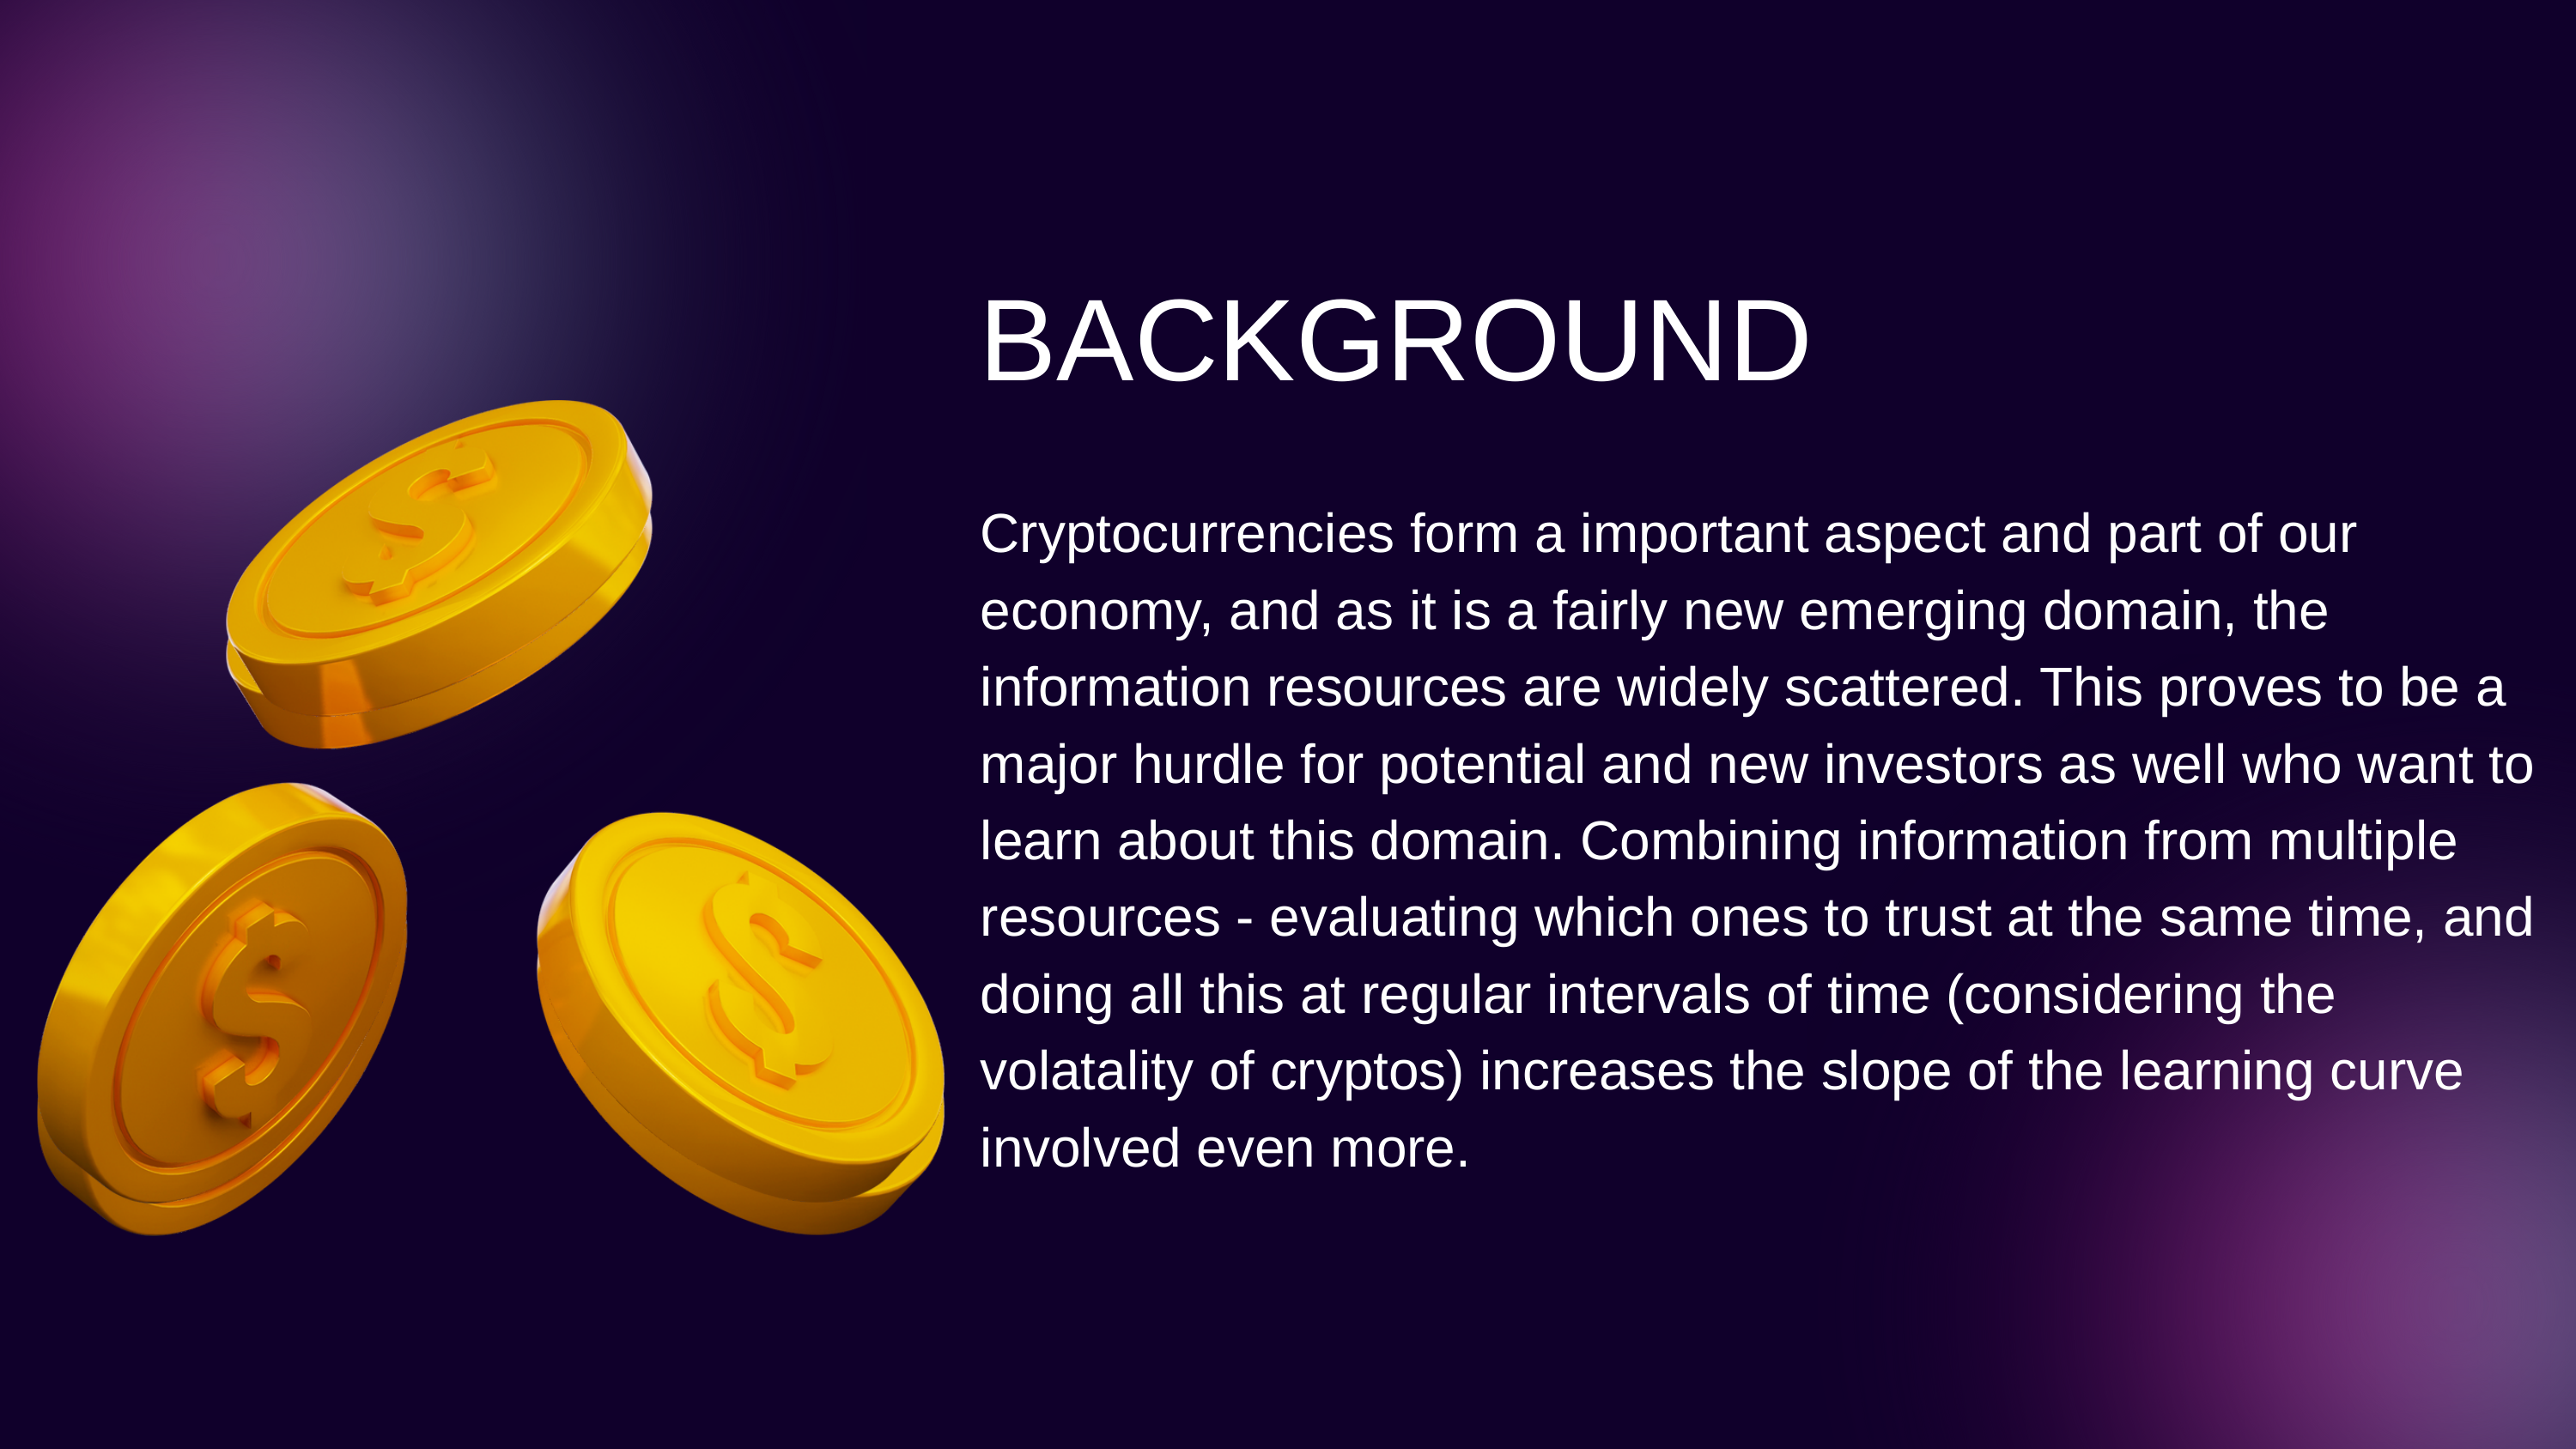

BACKGROUND

Cryptocurrencies form a important aspect and part of our economy, and as it is a fairly new emerging domain, the information resources are widely scattered. This proves to be a major hurdle for potential and new investors as well who want to learn about this domain. Combining information from multiple resources - evaluating which ones to trust at the same time, and doing all this at regular intervals of time (considering the volatality of cryptos) increases the slope of the learning curve involved even more.